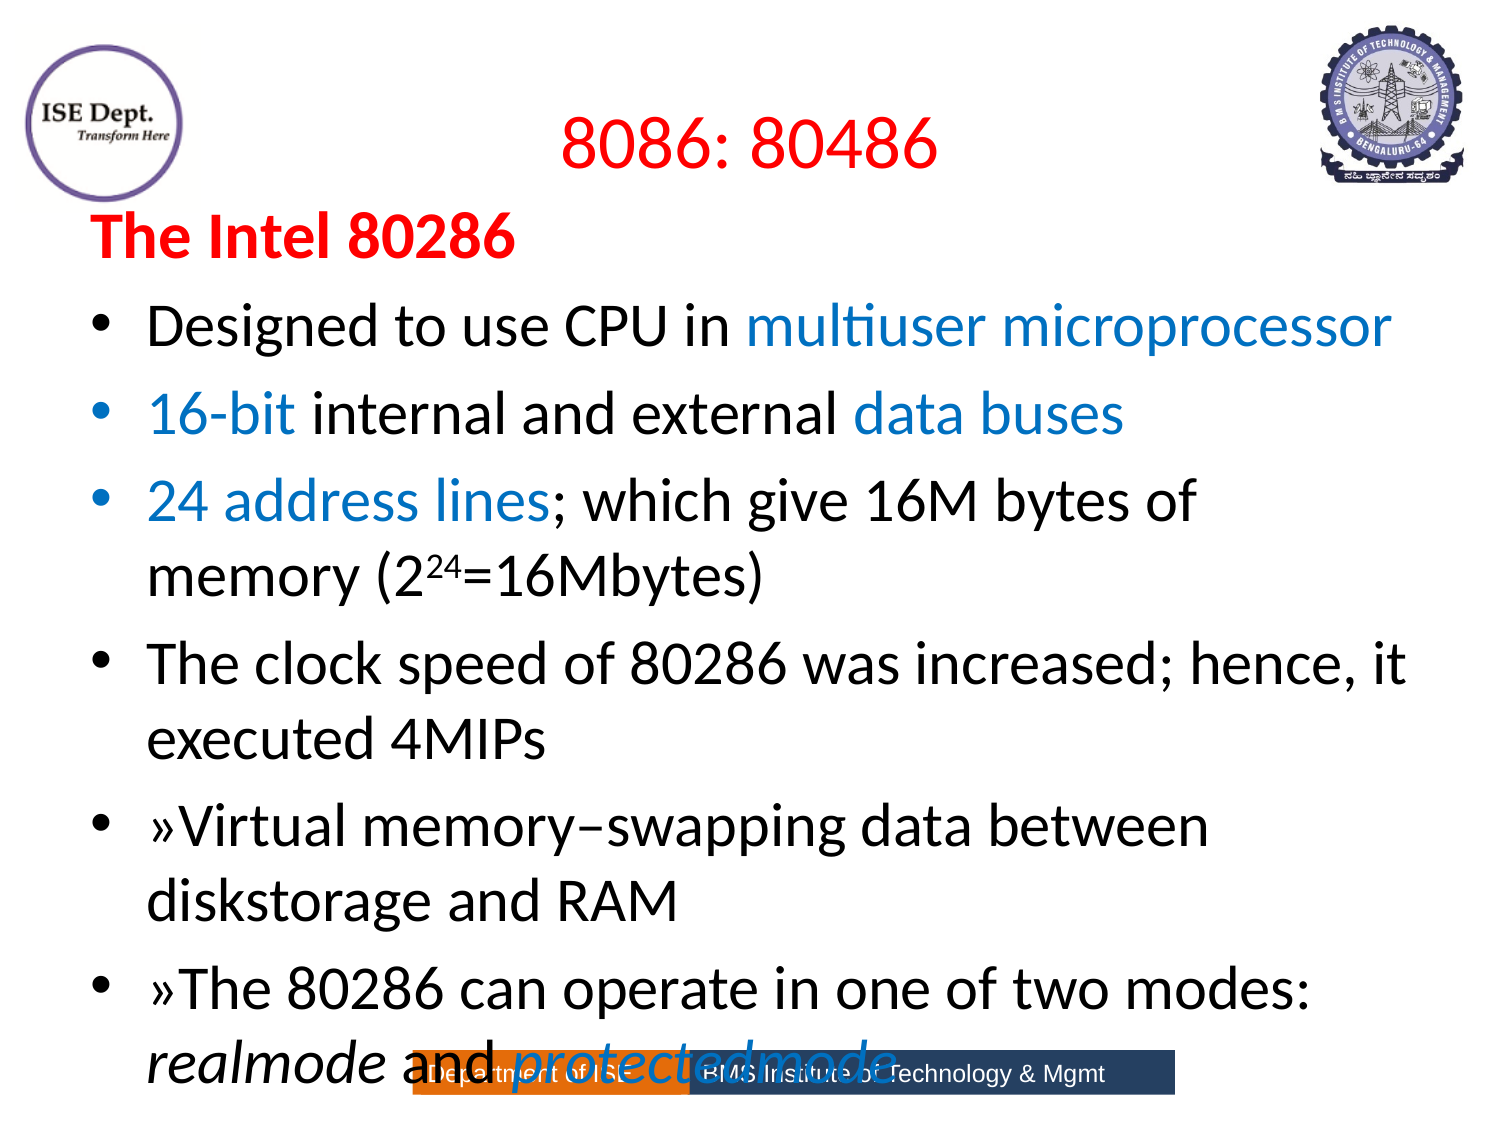

# 8086: 80486
The Intel 80286
Designed to use CPU in multiuser microprocessor
16-bit internal and external data buses
24 address lines; which give 16M bytes of memory (224=16Mbytes)
The clock speed of 80286 was increased; hence, it executed 4MIPs
»Virtual memory–swapping data between diskstorage and RAM
»The 80286 can operate in one of two modes: realmode and protectedmode